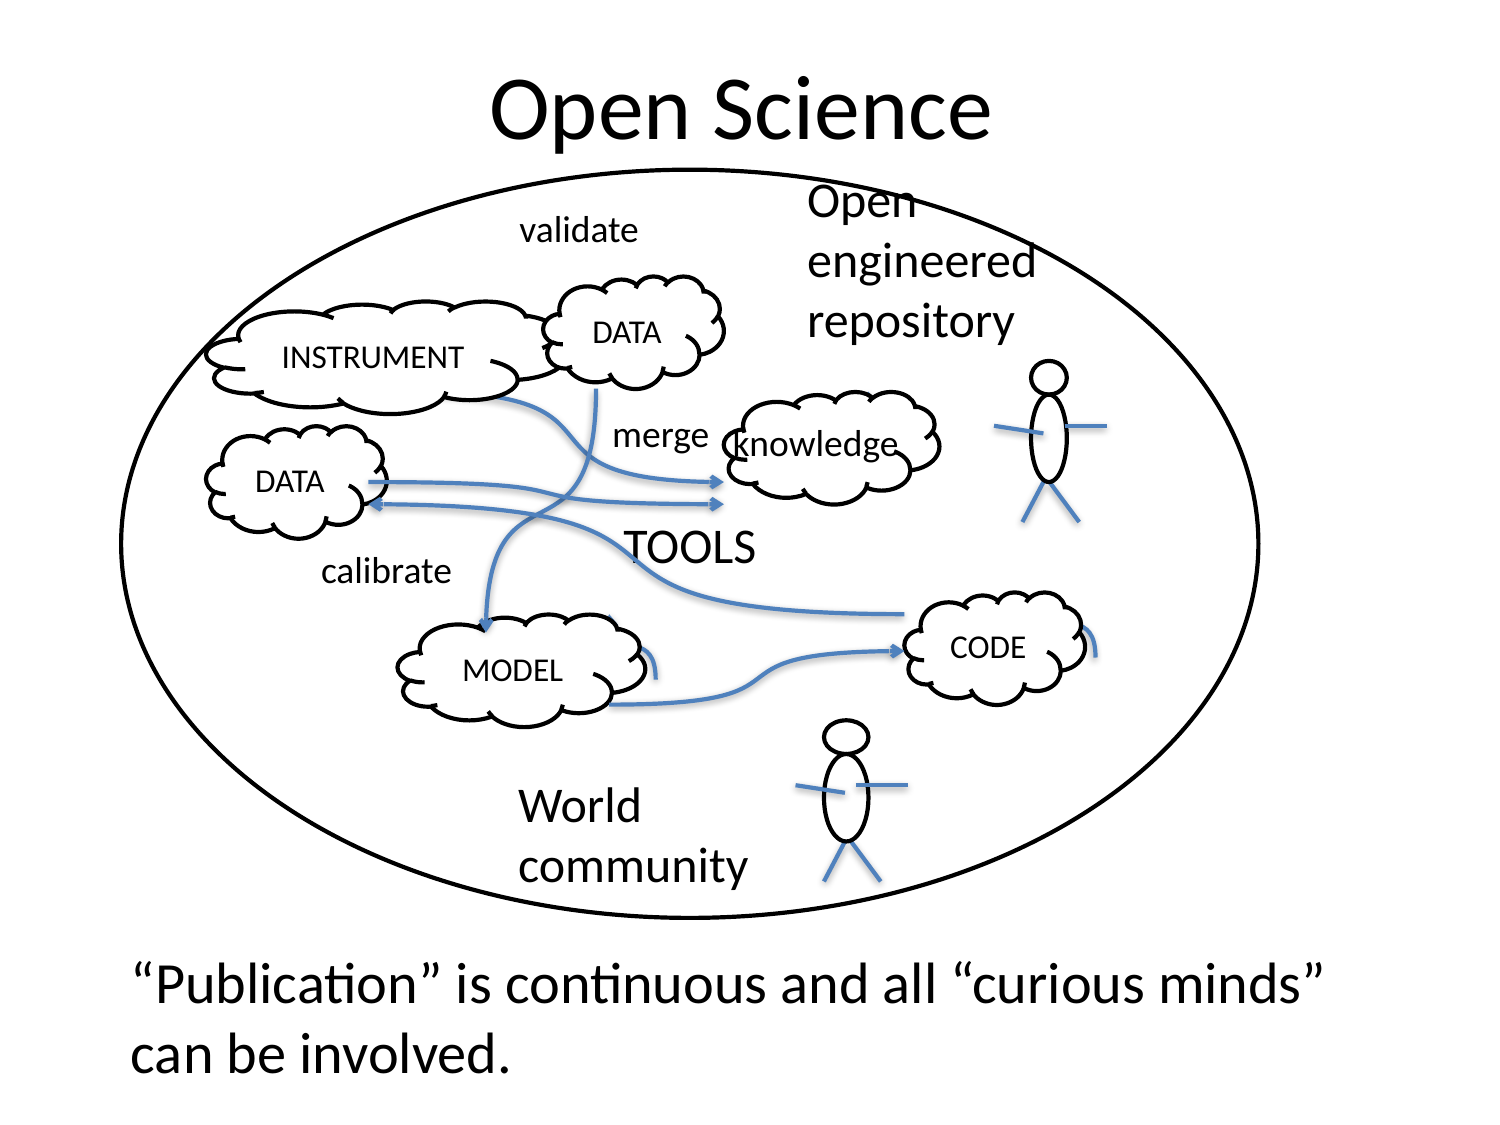

# Open Science
Open engineered
repository
TOOLS
validate
DATA
INSTRUMENT

merge
knowledge
DATA
calibrate
CODE
MODEL

World
community
“Publication” is continuous and all “curious minds” can be involved.